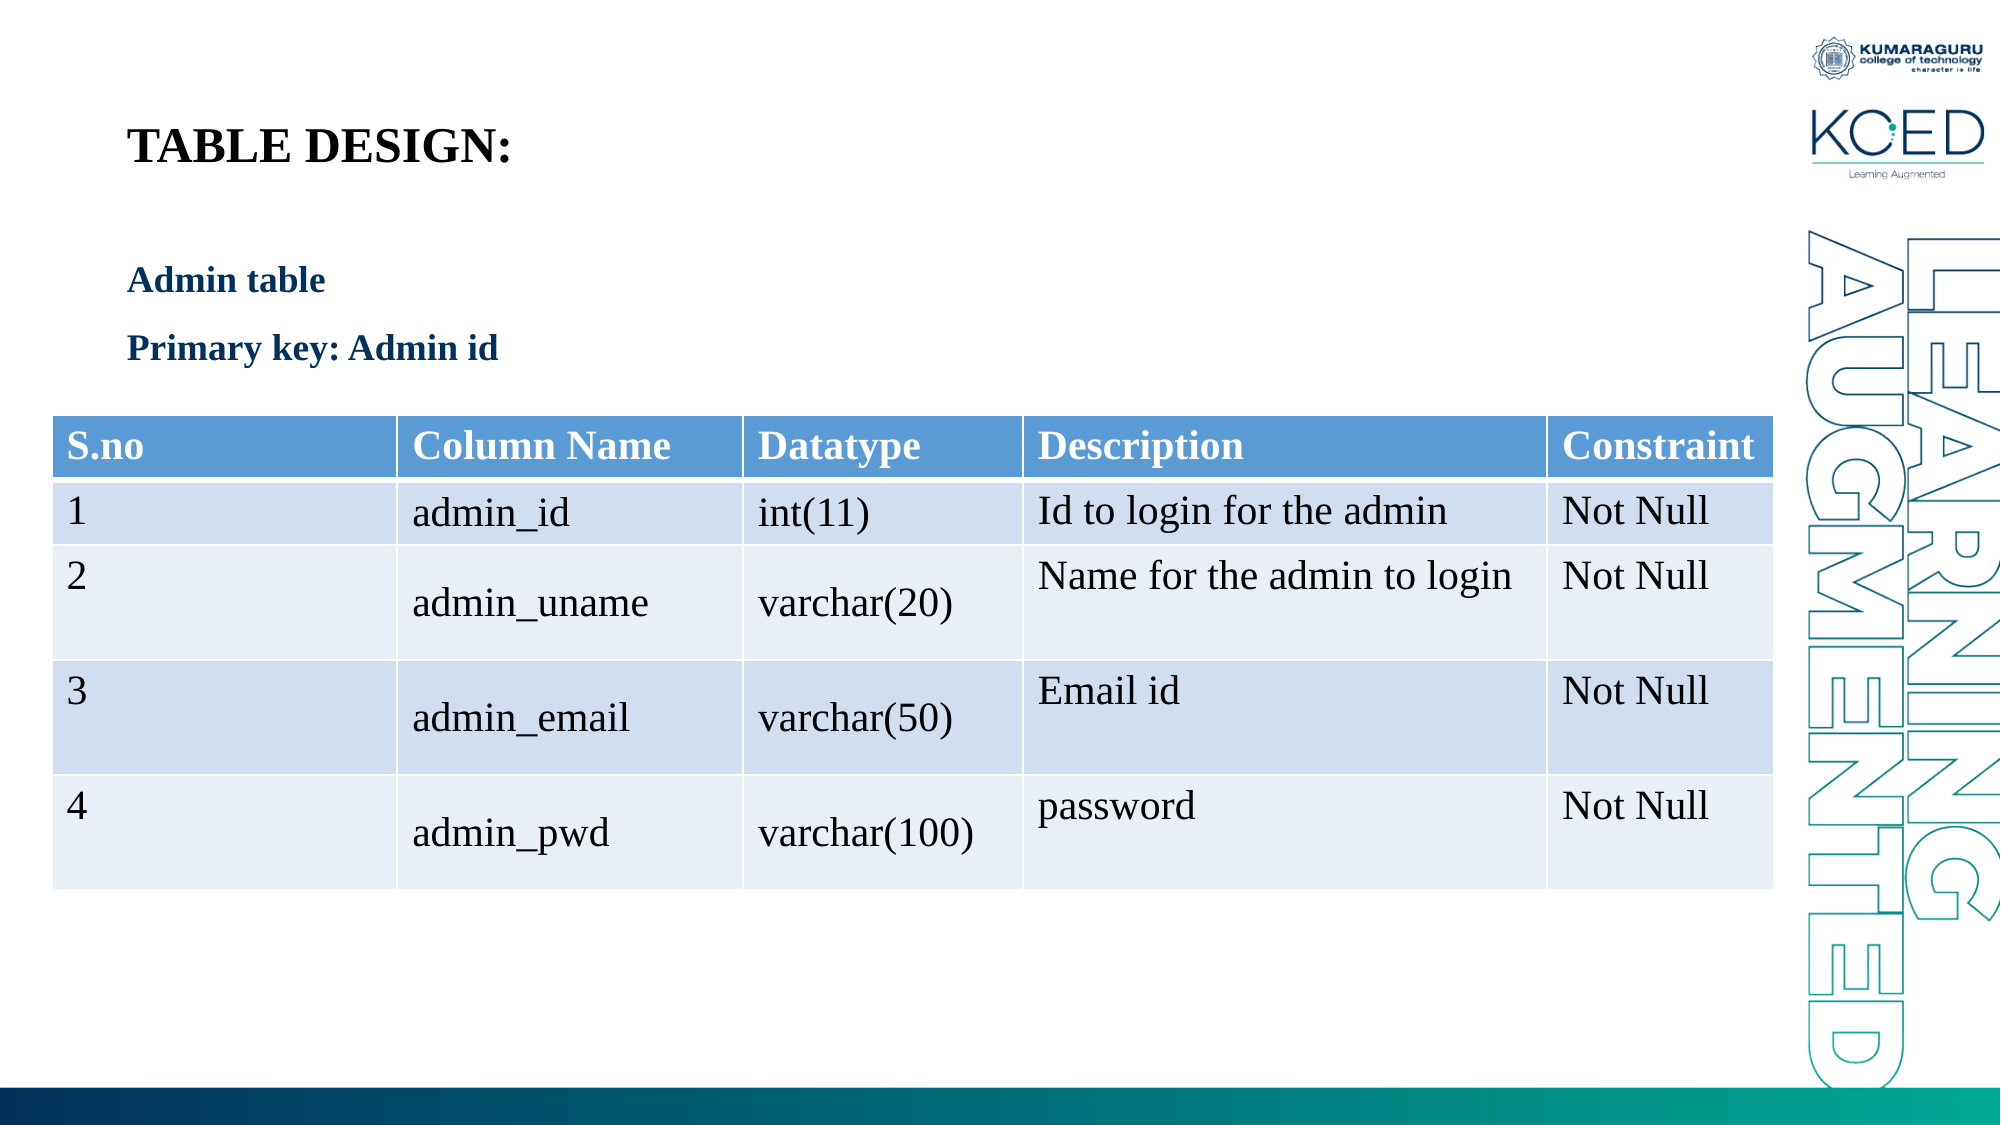

# TABLE DESIGN:
Admin table
Primary key: Admin id
| S.no | Column Name | Datatype | Description | Constraint |
| --- | --- | --- | --- | --- |
| 1 | admin\_id | int(11) | Id to login for the admin | Not Null |
| 2 | admin\_uname | varchar(20) | Name for the admin to login | Not Null |
| 3 | admin\_email | varchar(50) | Email id | Not Null |
| 4 | admin\_pwd | varchar(100) | password | Not Null |